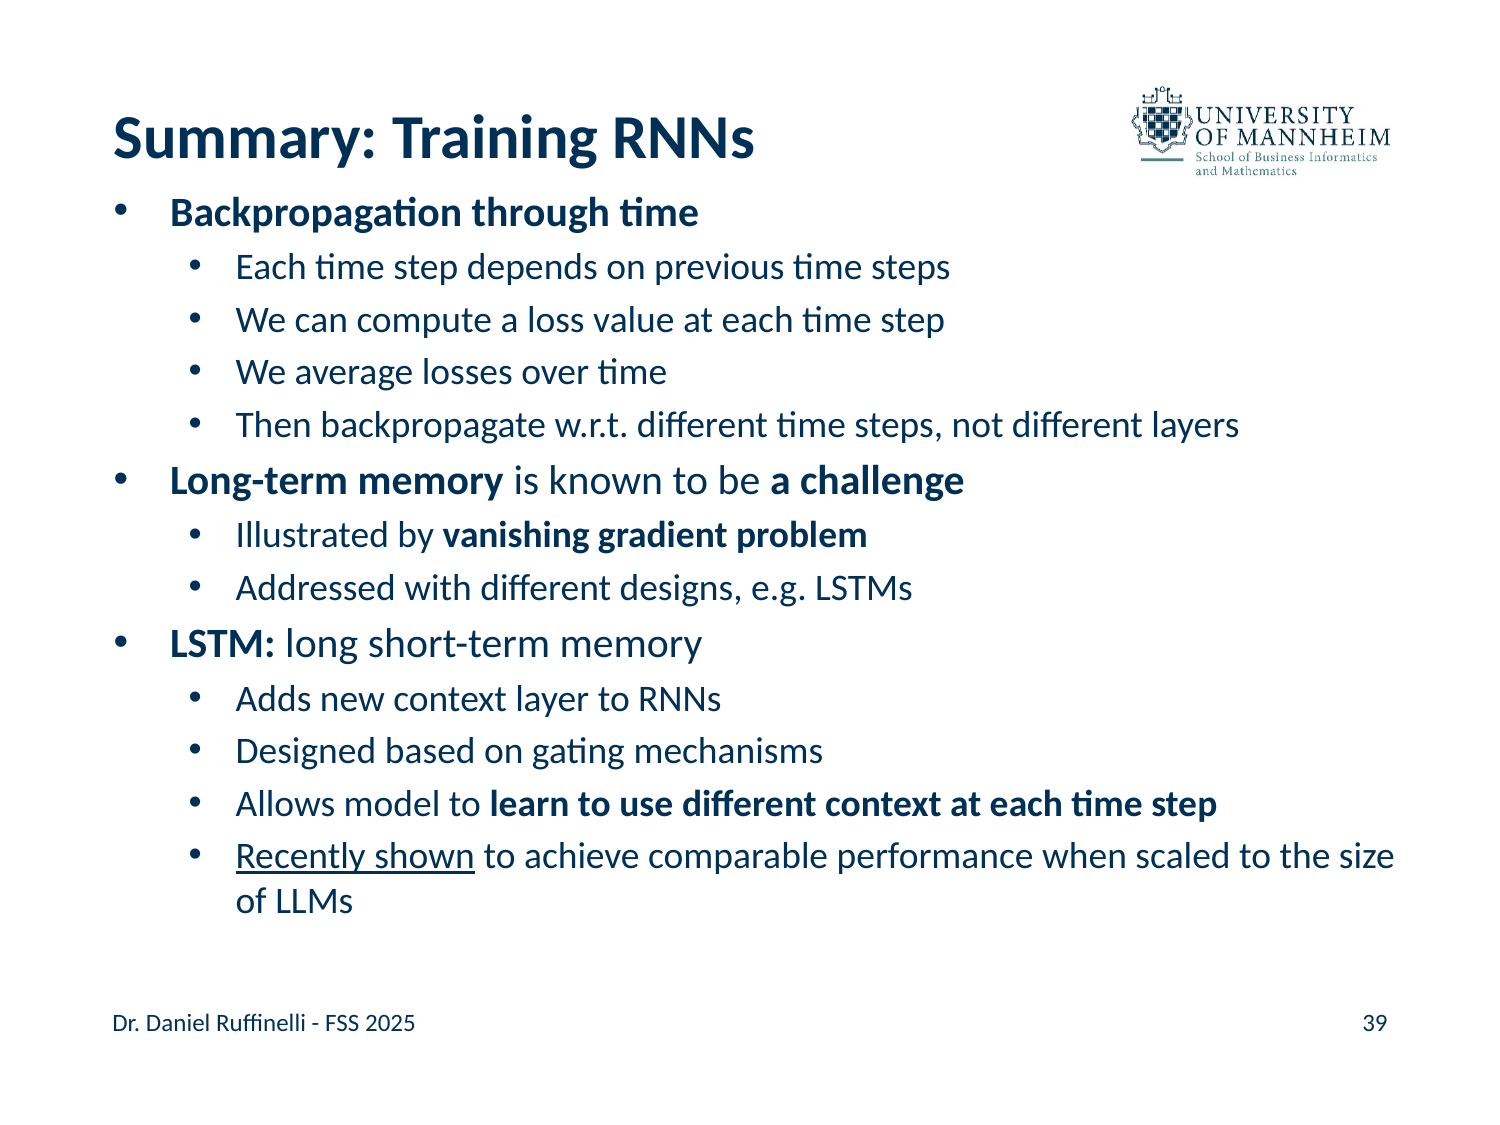

# Summary: Training RNNs
Backpropagation through time
Each time step depends on previous time steps
We can compute a loss value at each time step
We average losses over time
Then backpropagate w.r.t. different time steps, not different layers
Long-term memory is known to be a challenge
Illustrated by vanishing gradient problem
Addressed with different designs, e.g. LSTMs
LSTM: long short-term memory
Adds new context layer to RNNs
Designed based on gating mechanisms
Allows model to learn to use different context at each time step
Recently shown to achieve comparable performance when scaled to the size of LLMs

Dr. Daniel Ruffinelli - FSS 2025
39